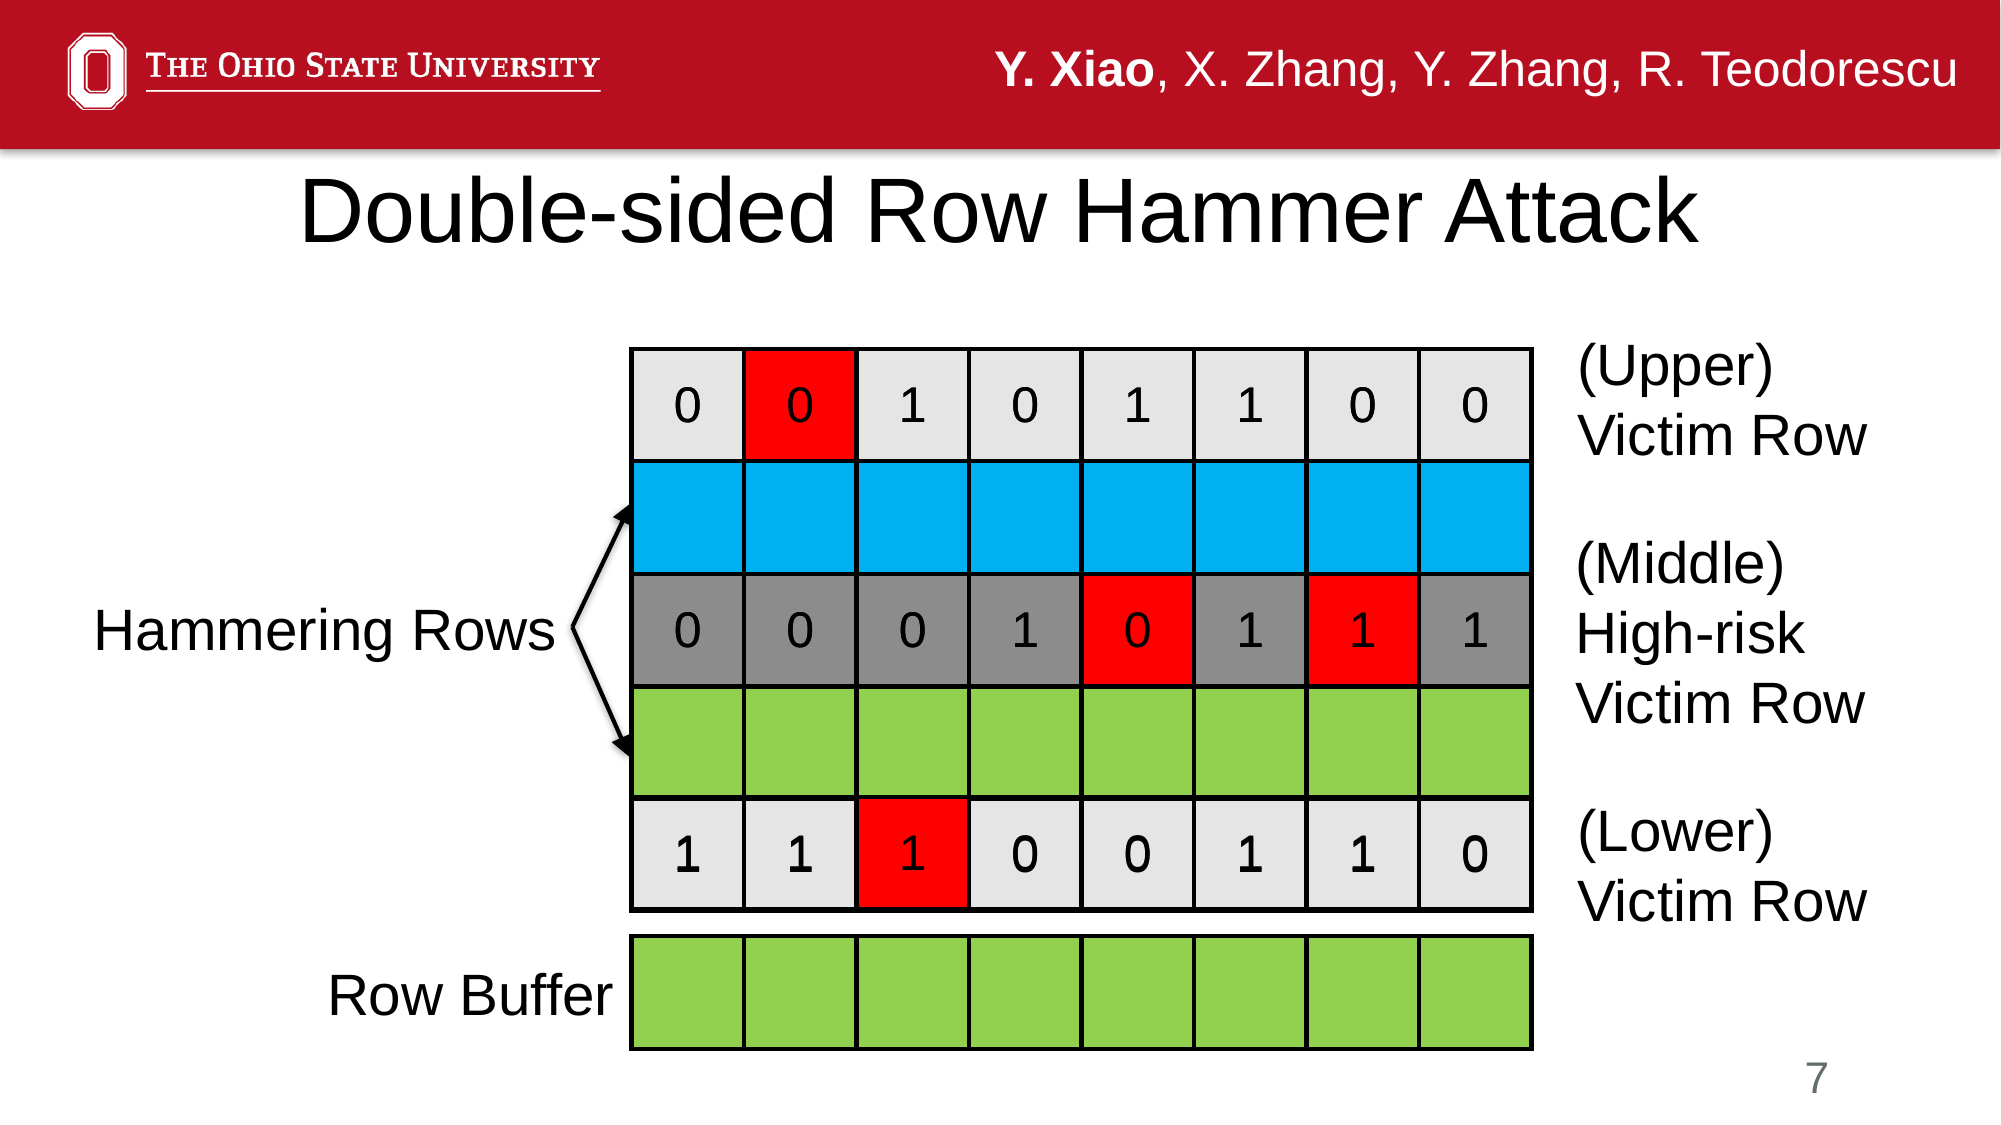

Y. Xiao, X. Zhang, Y. Zhang, R. Teodorescu
# Double-sided Row Hammer Attack
(Upper)
Victim Row
| 0 | 1 | 1 | 0 | 1 | 1 | 0 | 0 |
| --- | --- | --- | --- | --- | --- | --- | --- |
|  |  |  |  |  |  |  |  |
| 0 | 0 | 0 | 1 | 0 | 1 | 0 | 1 |
|  |  |  |  |  |  |  |  |
| 1 | 1 | 0 | 0 | 0 | 1 | 1 | 0 |
| 0 | 0 | 1 | 0 | 1 | 1 | 0 | 0 |
| --- | --- | --- | --- | --- | --- | --- | --- |
|  |  |  |  |  |  |  |  |
| --- | --- | --- | --- | --- | --- | --- | --- |
(Middle)
High-risk Victim Row
| 0 | 0 | 0 | 1 | 0 | 1 | 1 | 1 |
| --- | --- | --- | --- | --- | --- | --- | --- |
Hammering Rows
|  |  |  |  |  |  |  |  |
| --- | --- | --- | --- | --- | --- | --- | --- |
(Lower)
Victim Row
| 1 | 1 | 1 | 0 | 0 | 1 | 1 | 0 |
| --- | --- | --- | --- | --- | --- | --- | --- |
|  |  |  |  |  |  |  |  |
| --- | --- | --- | --- | --- | --- | --- | --- |
|  |  |  |  |  |  |  |  |
| --- | --- | --- | --- | --- | --- | --- | --- |
|  |  |  |  |  |  |  |  |
| --- | --- | --- | --- | --- | --- | --- | --- |
Row Buffer